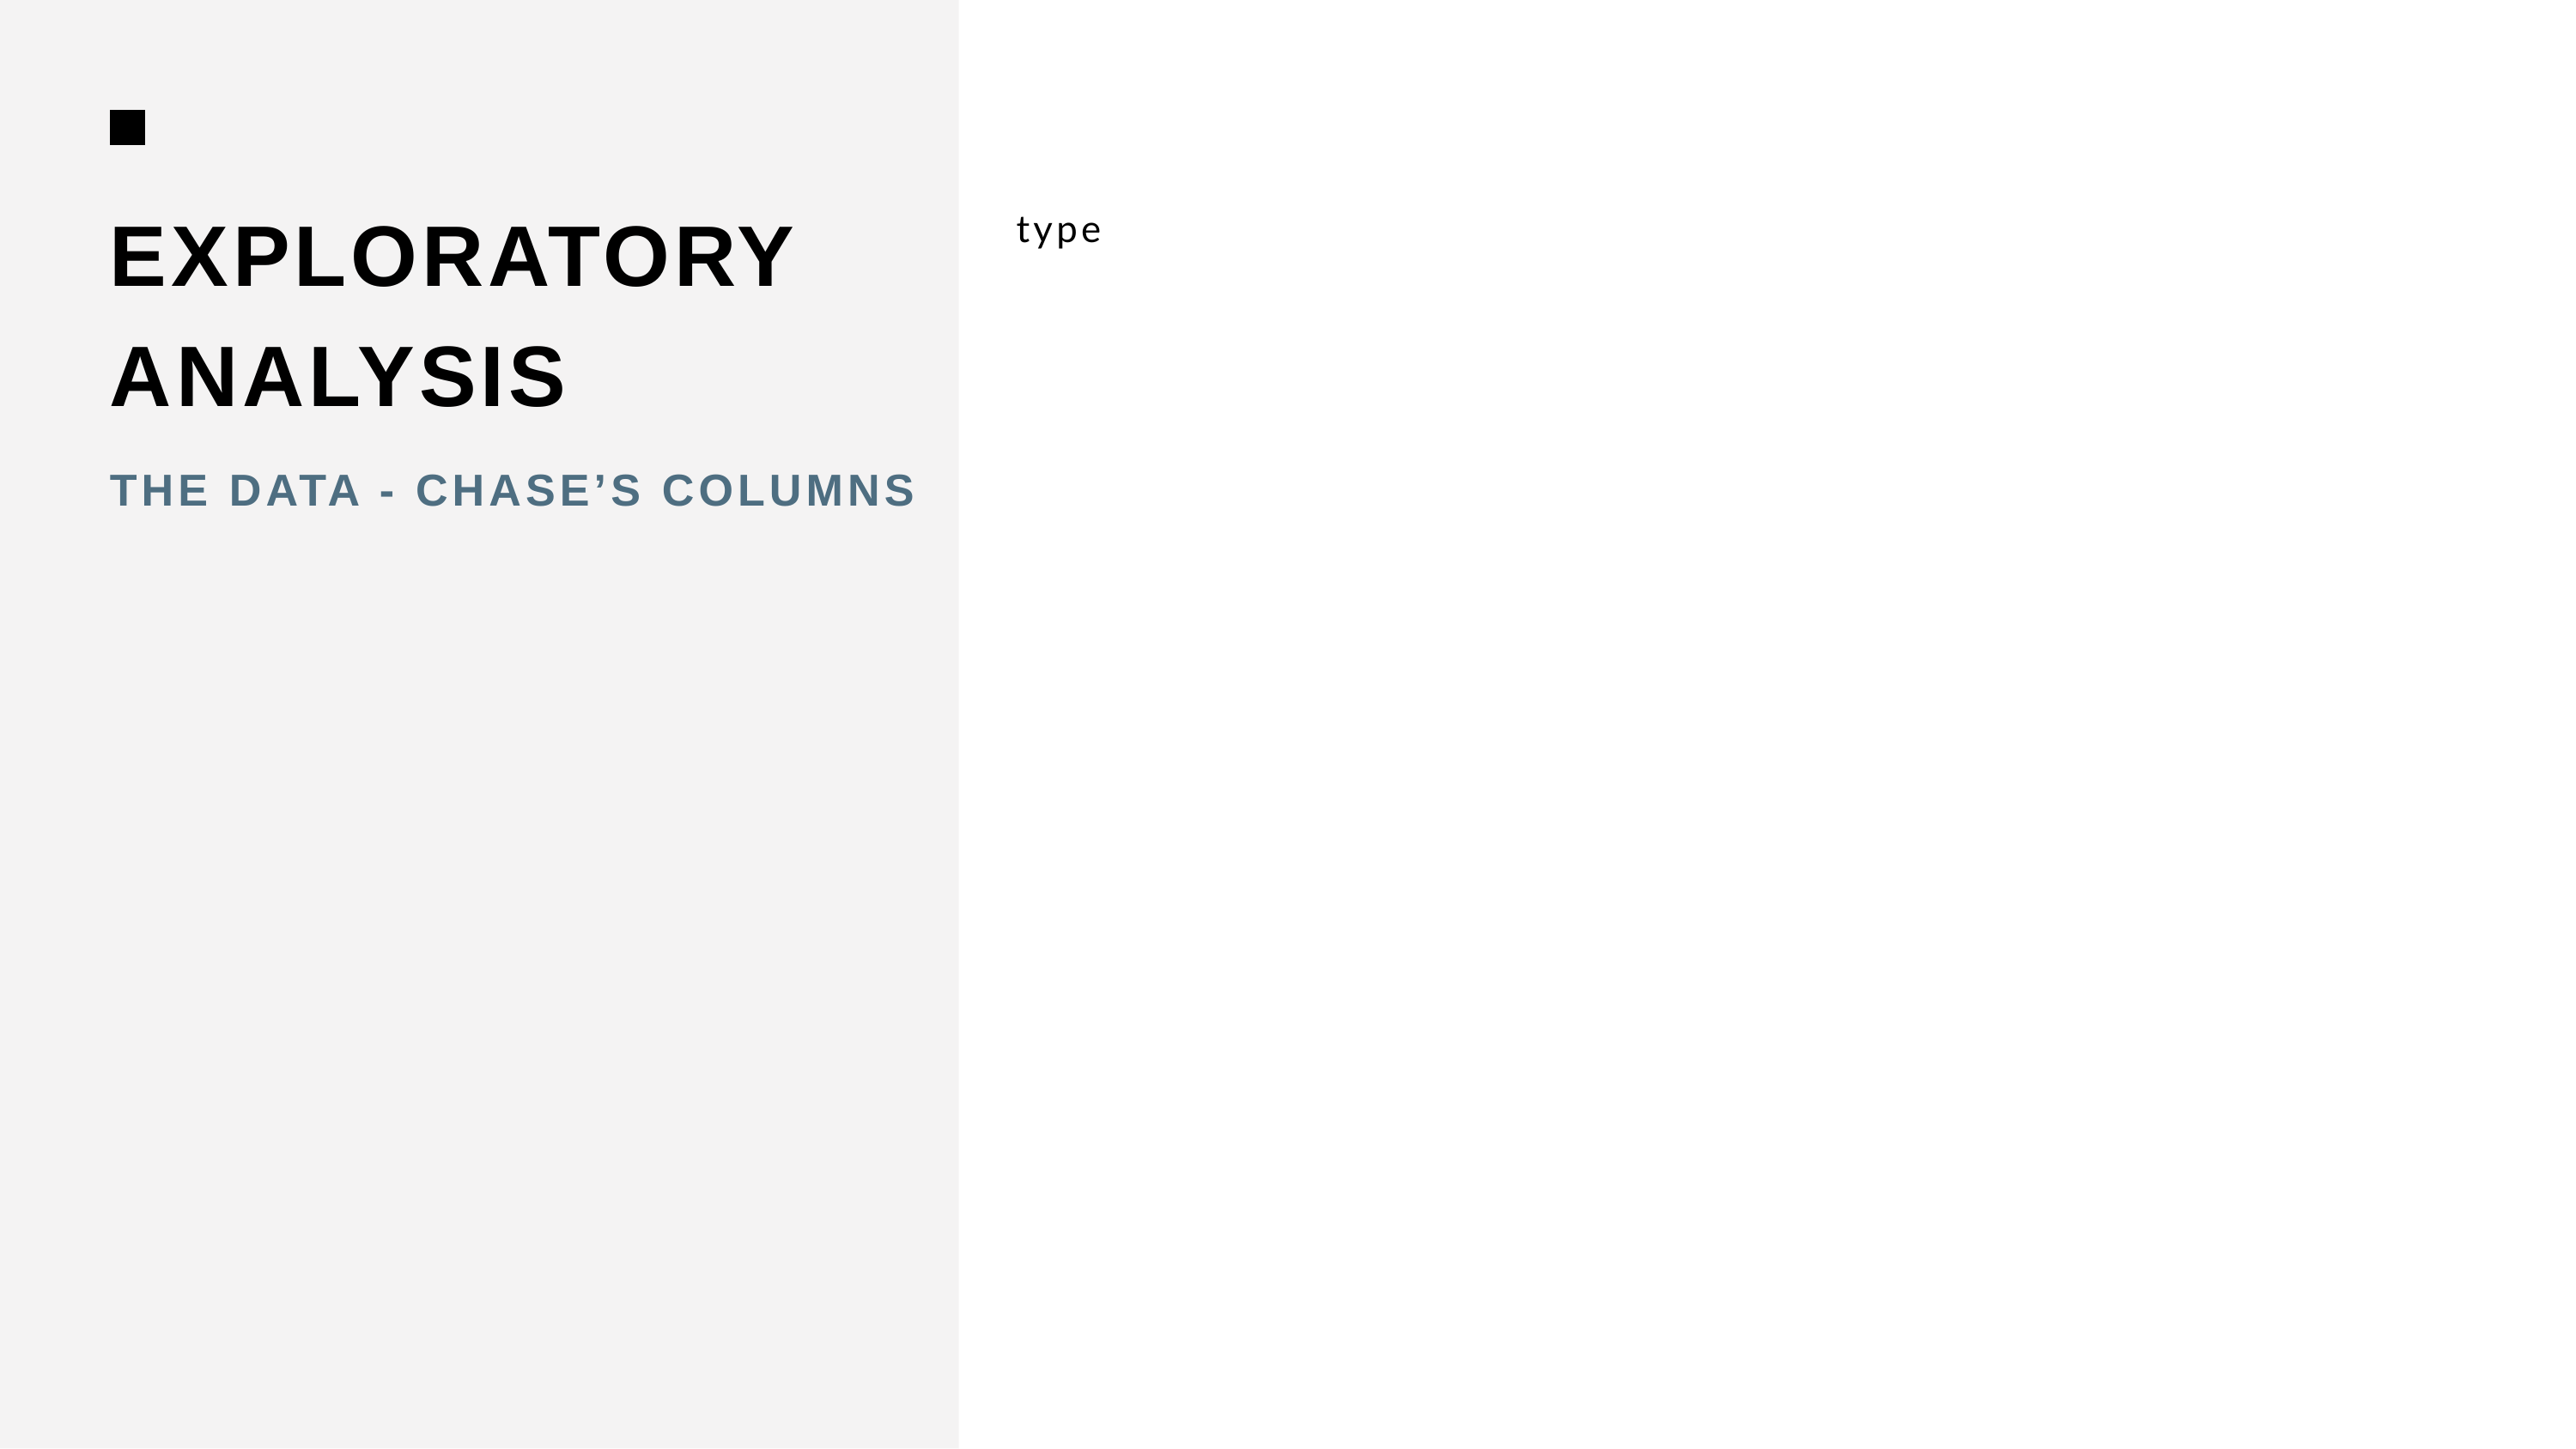

EXPLORATORY ANALYSIS
type
THE DATA - CHASE’S COLUMNS